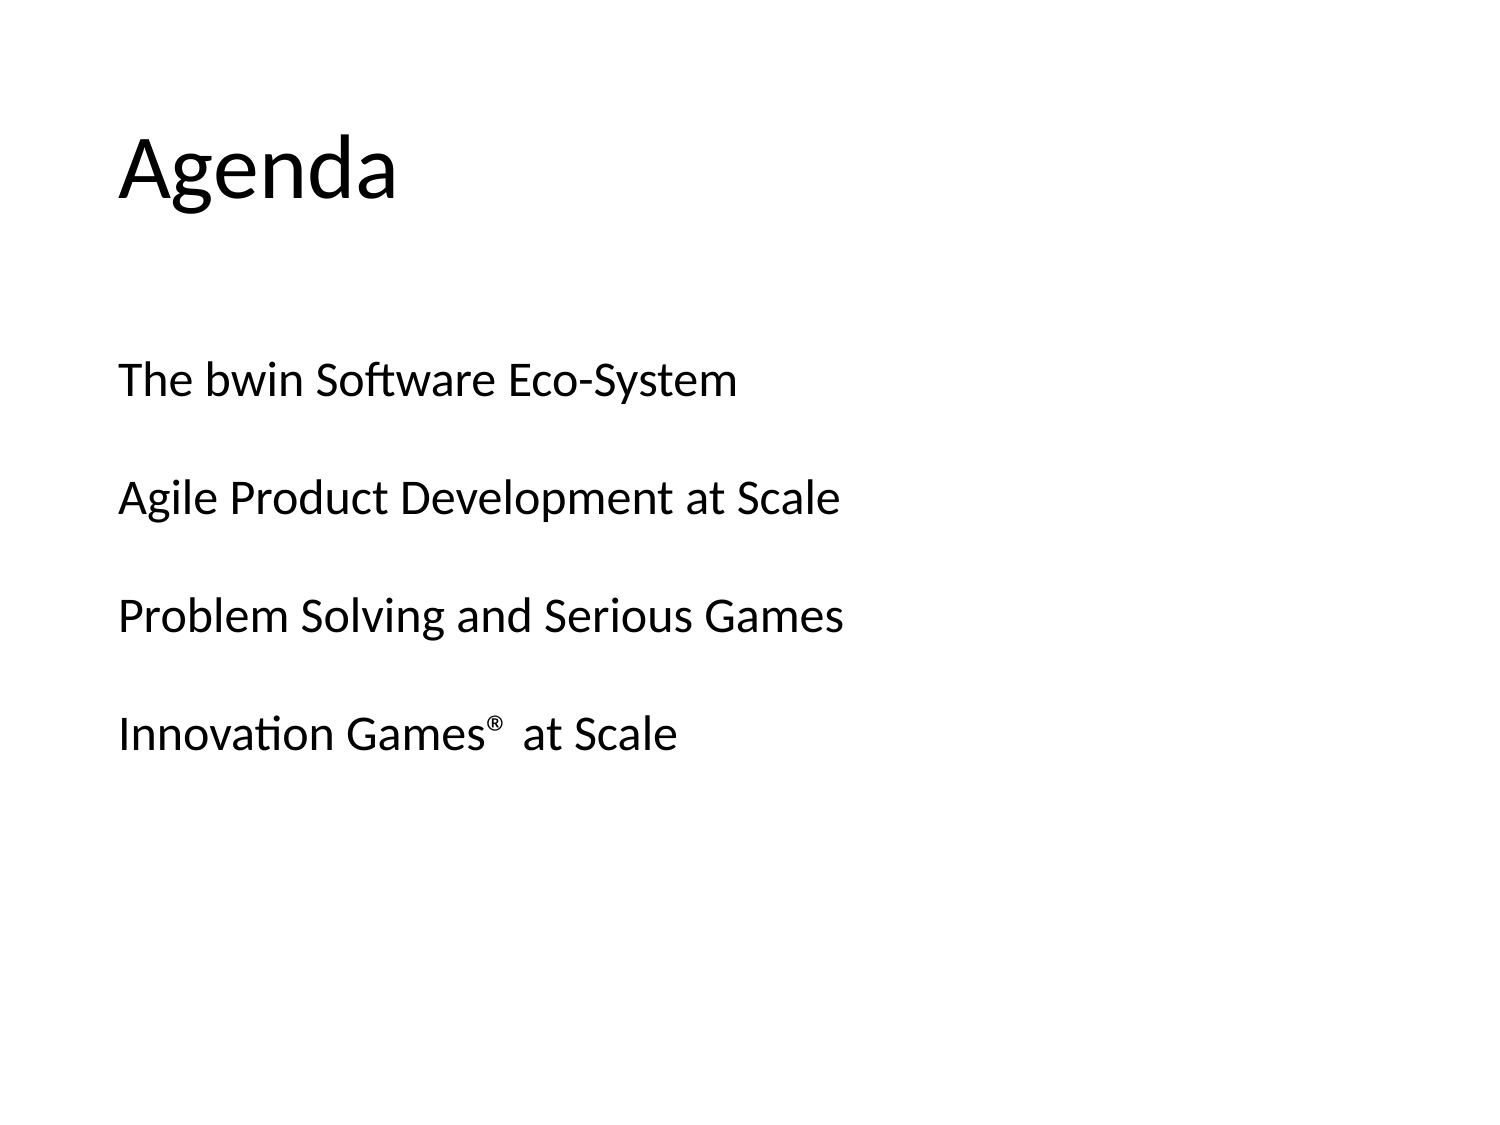

# Agenda
The bwin Software Eco-System
Agile Product Development at Scale
Problem Solving and Serious Games
Innovation Games® at Scale